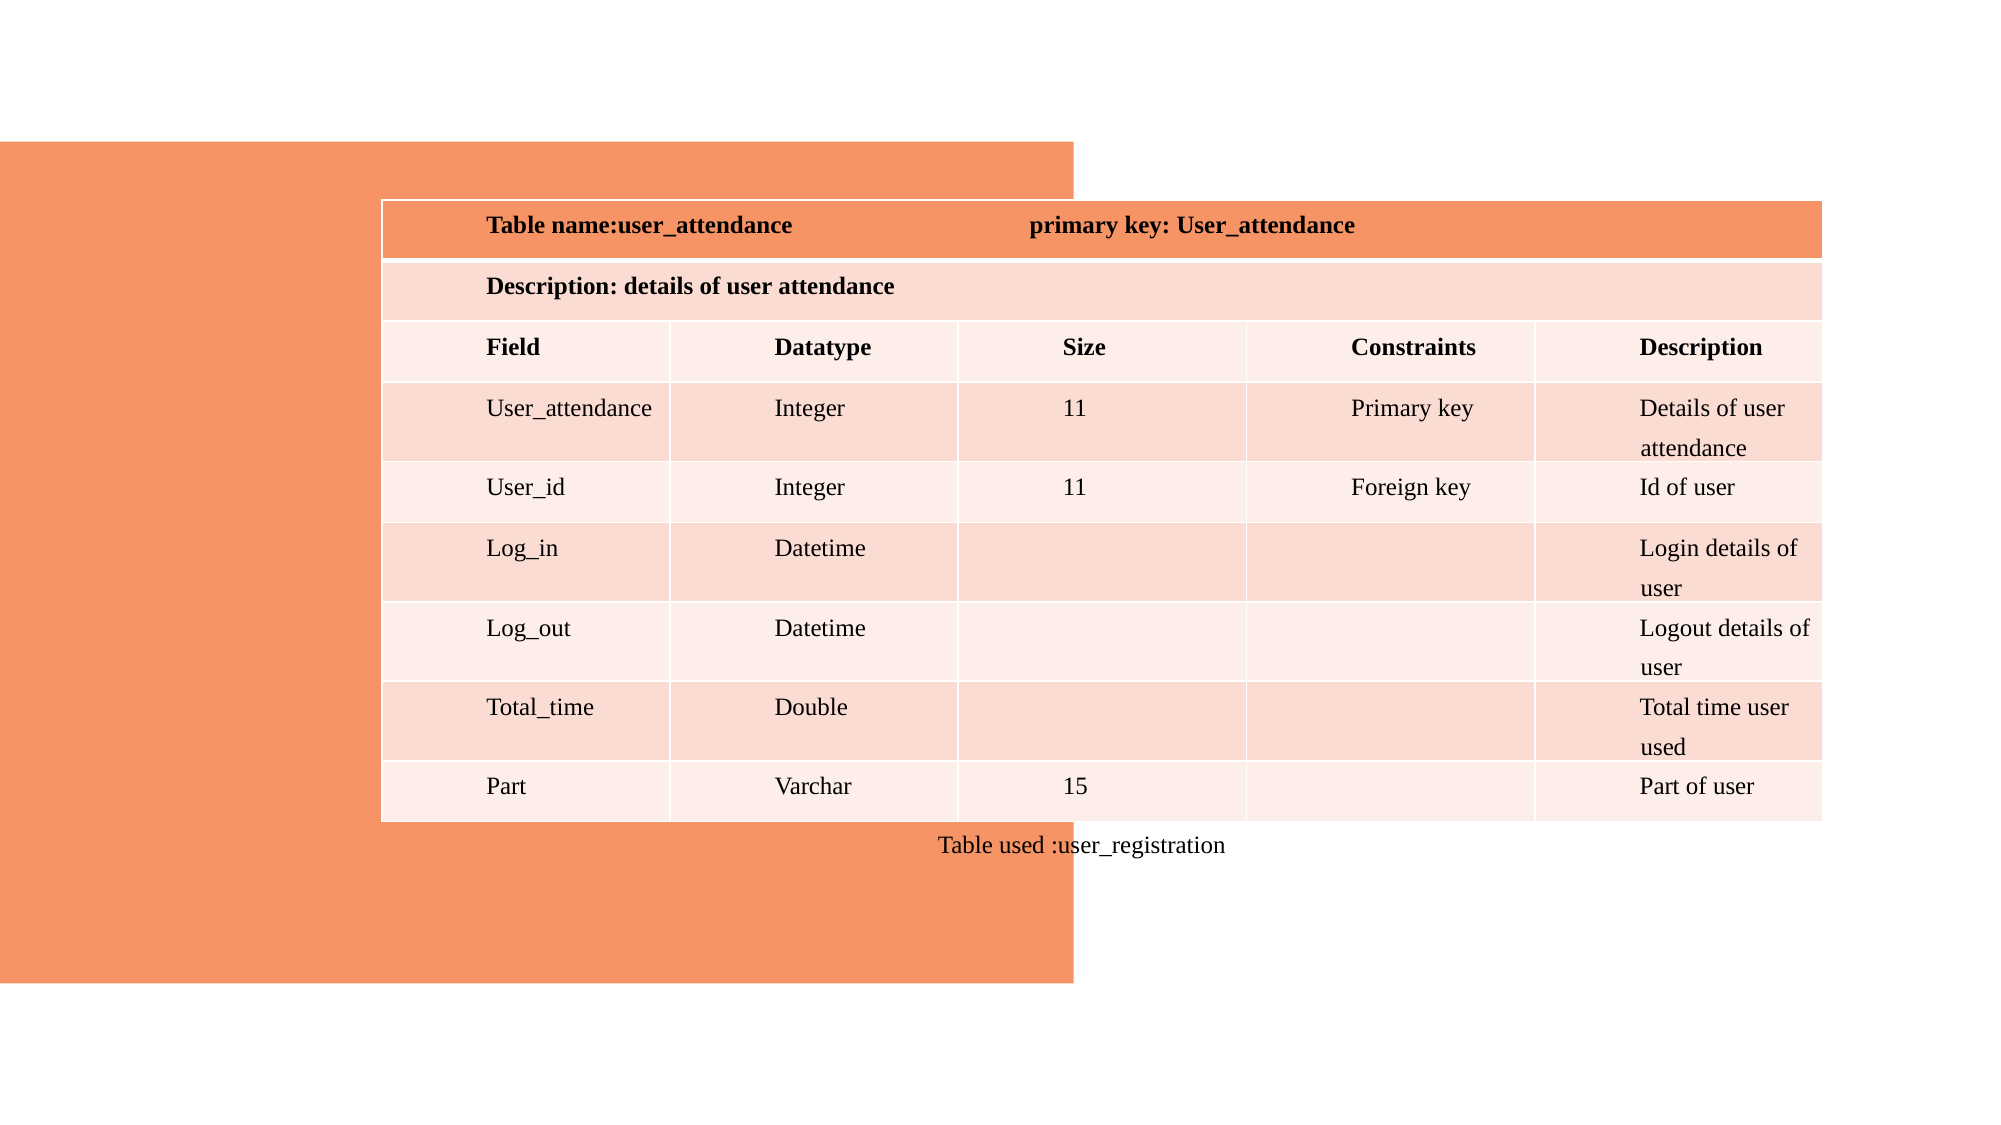

| Table name:user\_attendance primary key: User\_attendance |  |  |  |  |
| --- | --- | --- | --- | --- |
| Description: details of user attendance |  |  |  |  |
| Field | Datatype | Size | Constraints | Description |
| User\_attendance | Integer | 11 | Primary key | Details of user attendance |
| User\_id | Integer | 11 | Foreign key | Id of user |
| Log\_in | Datetime |  |  | Login details of user |
| Log\_out | Datetime |  |  | Logout details of user |
| Total\_time | Double |  |  | Total time user used |
| Part | Varchar | 15 |  | Part of user |
Table used :user_registration